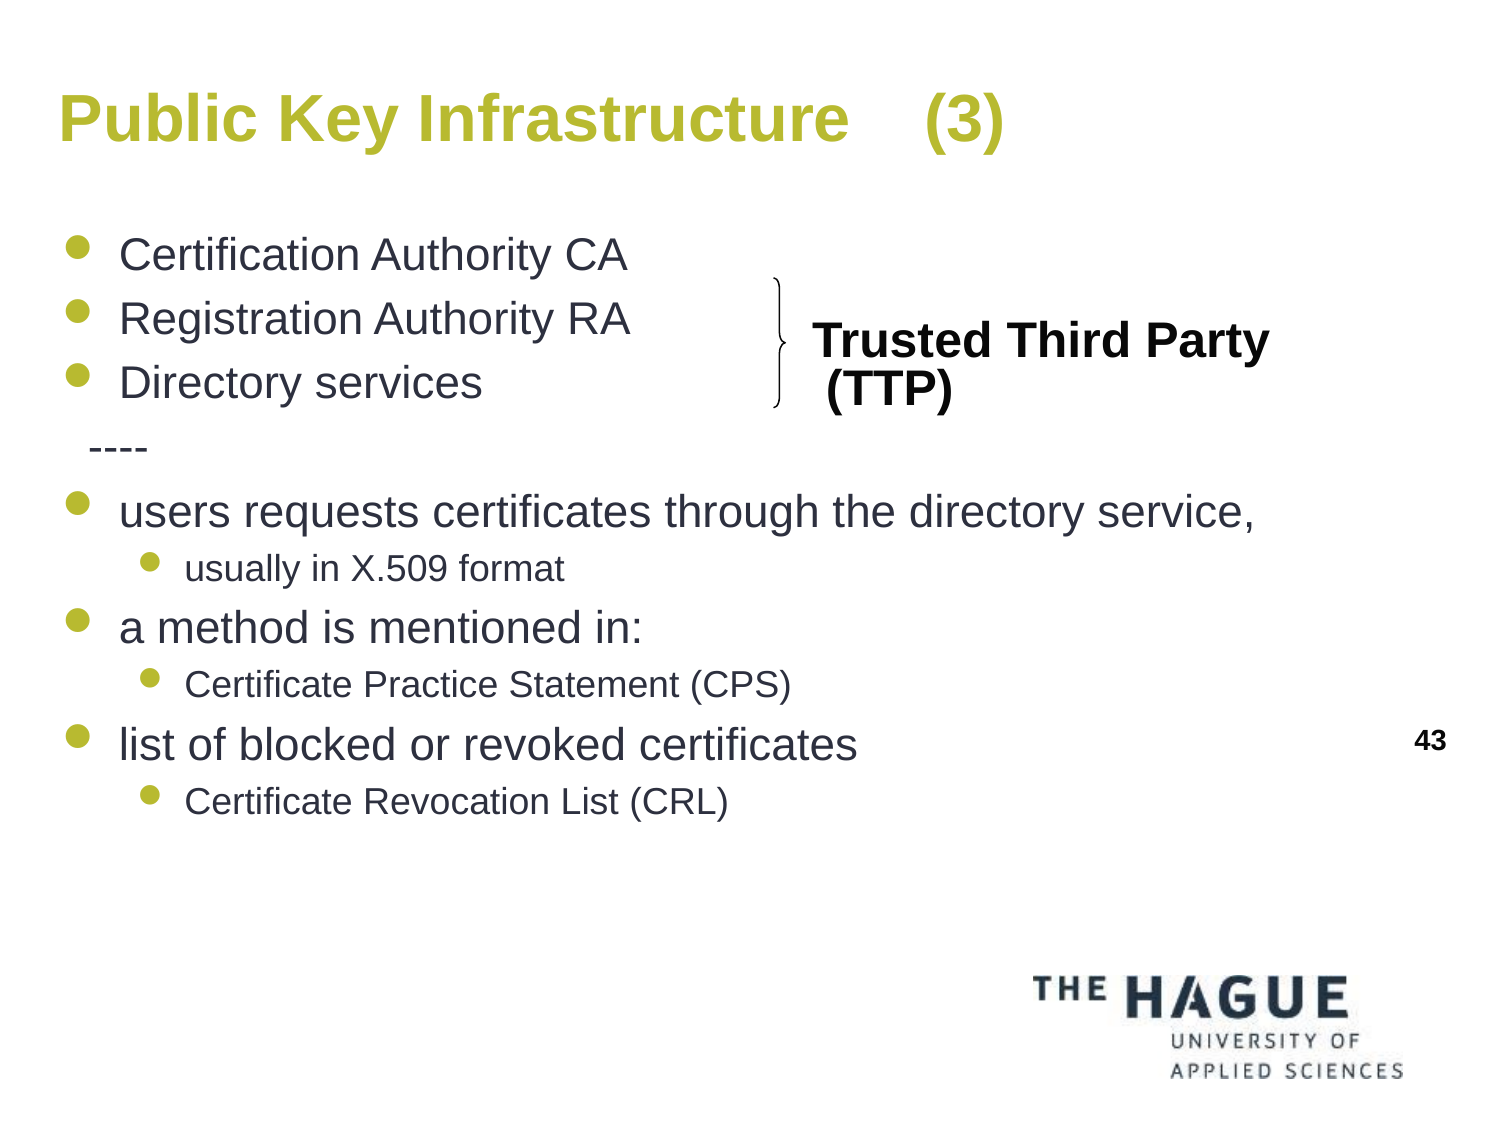

# Public Key Infrastructure    (3)
Certification Authority CA
Registration Authority RA
Directory services
  ----
users requests certificates through the directory service,
usually in X.509 format
a method is mentioned in:
Certificate Practice Statement (CPS)
list of blocked or revoked certificates
Certificate Revocation List (CRL)

Trusted Third Party  (TTP)

43